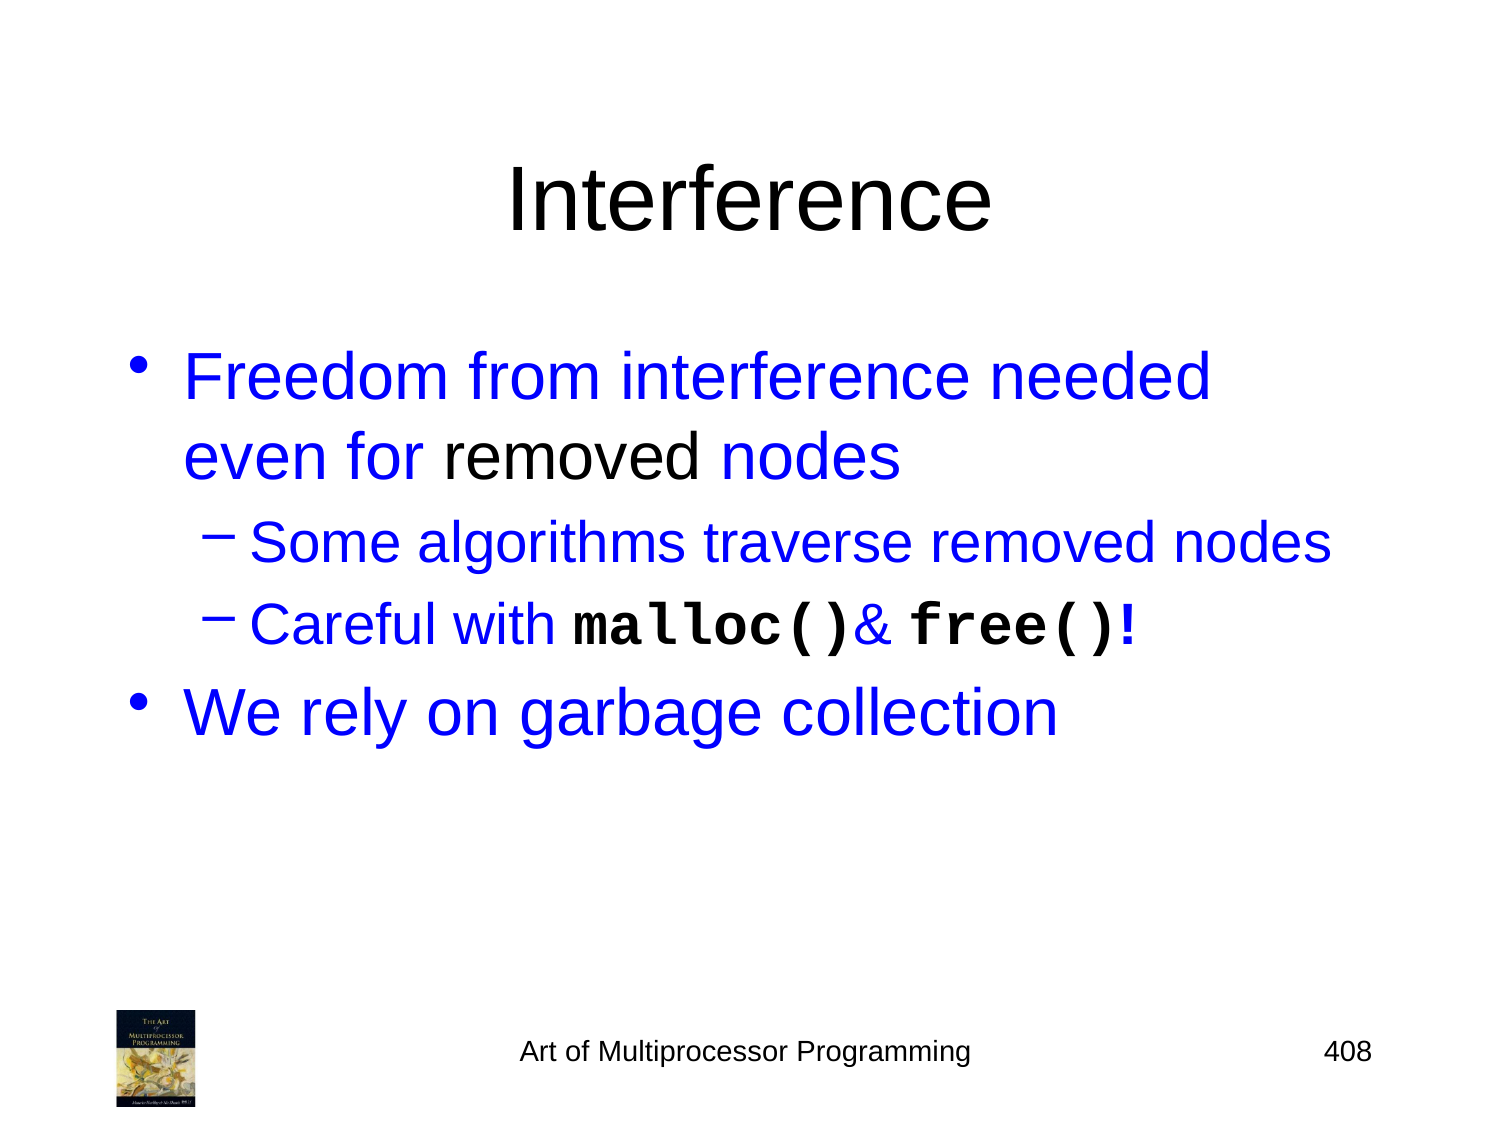

# Interference
Freedom from interference needed even for removed nodes
Some algorithms traverse removed nodes
Careful with malloc()& free()!
We rely on garbage collection
Art of Multiprocessor Programming
408